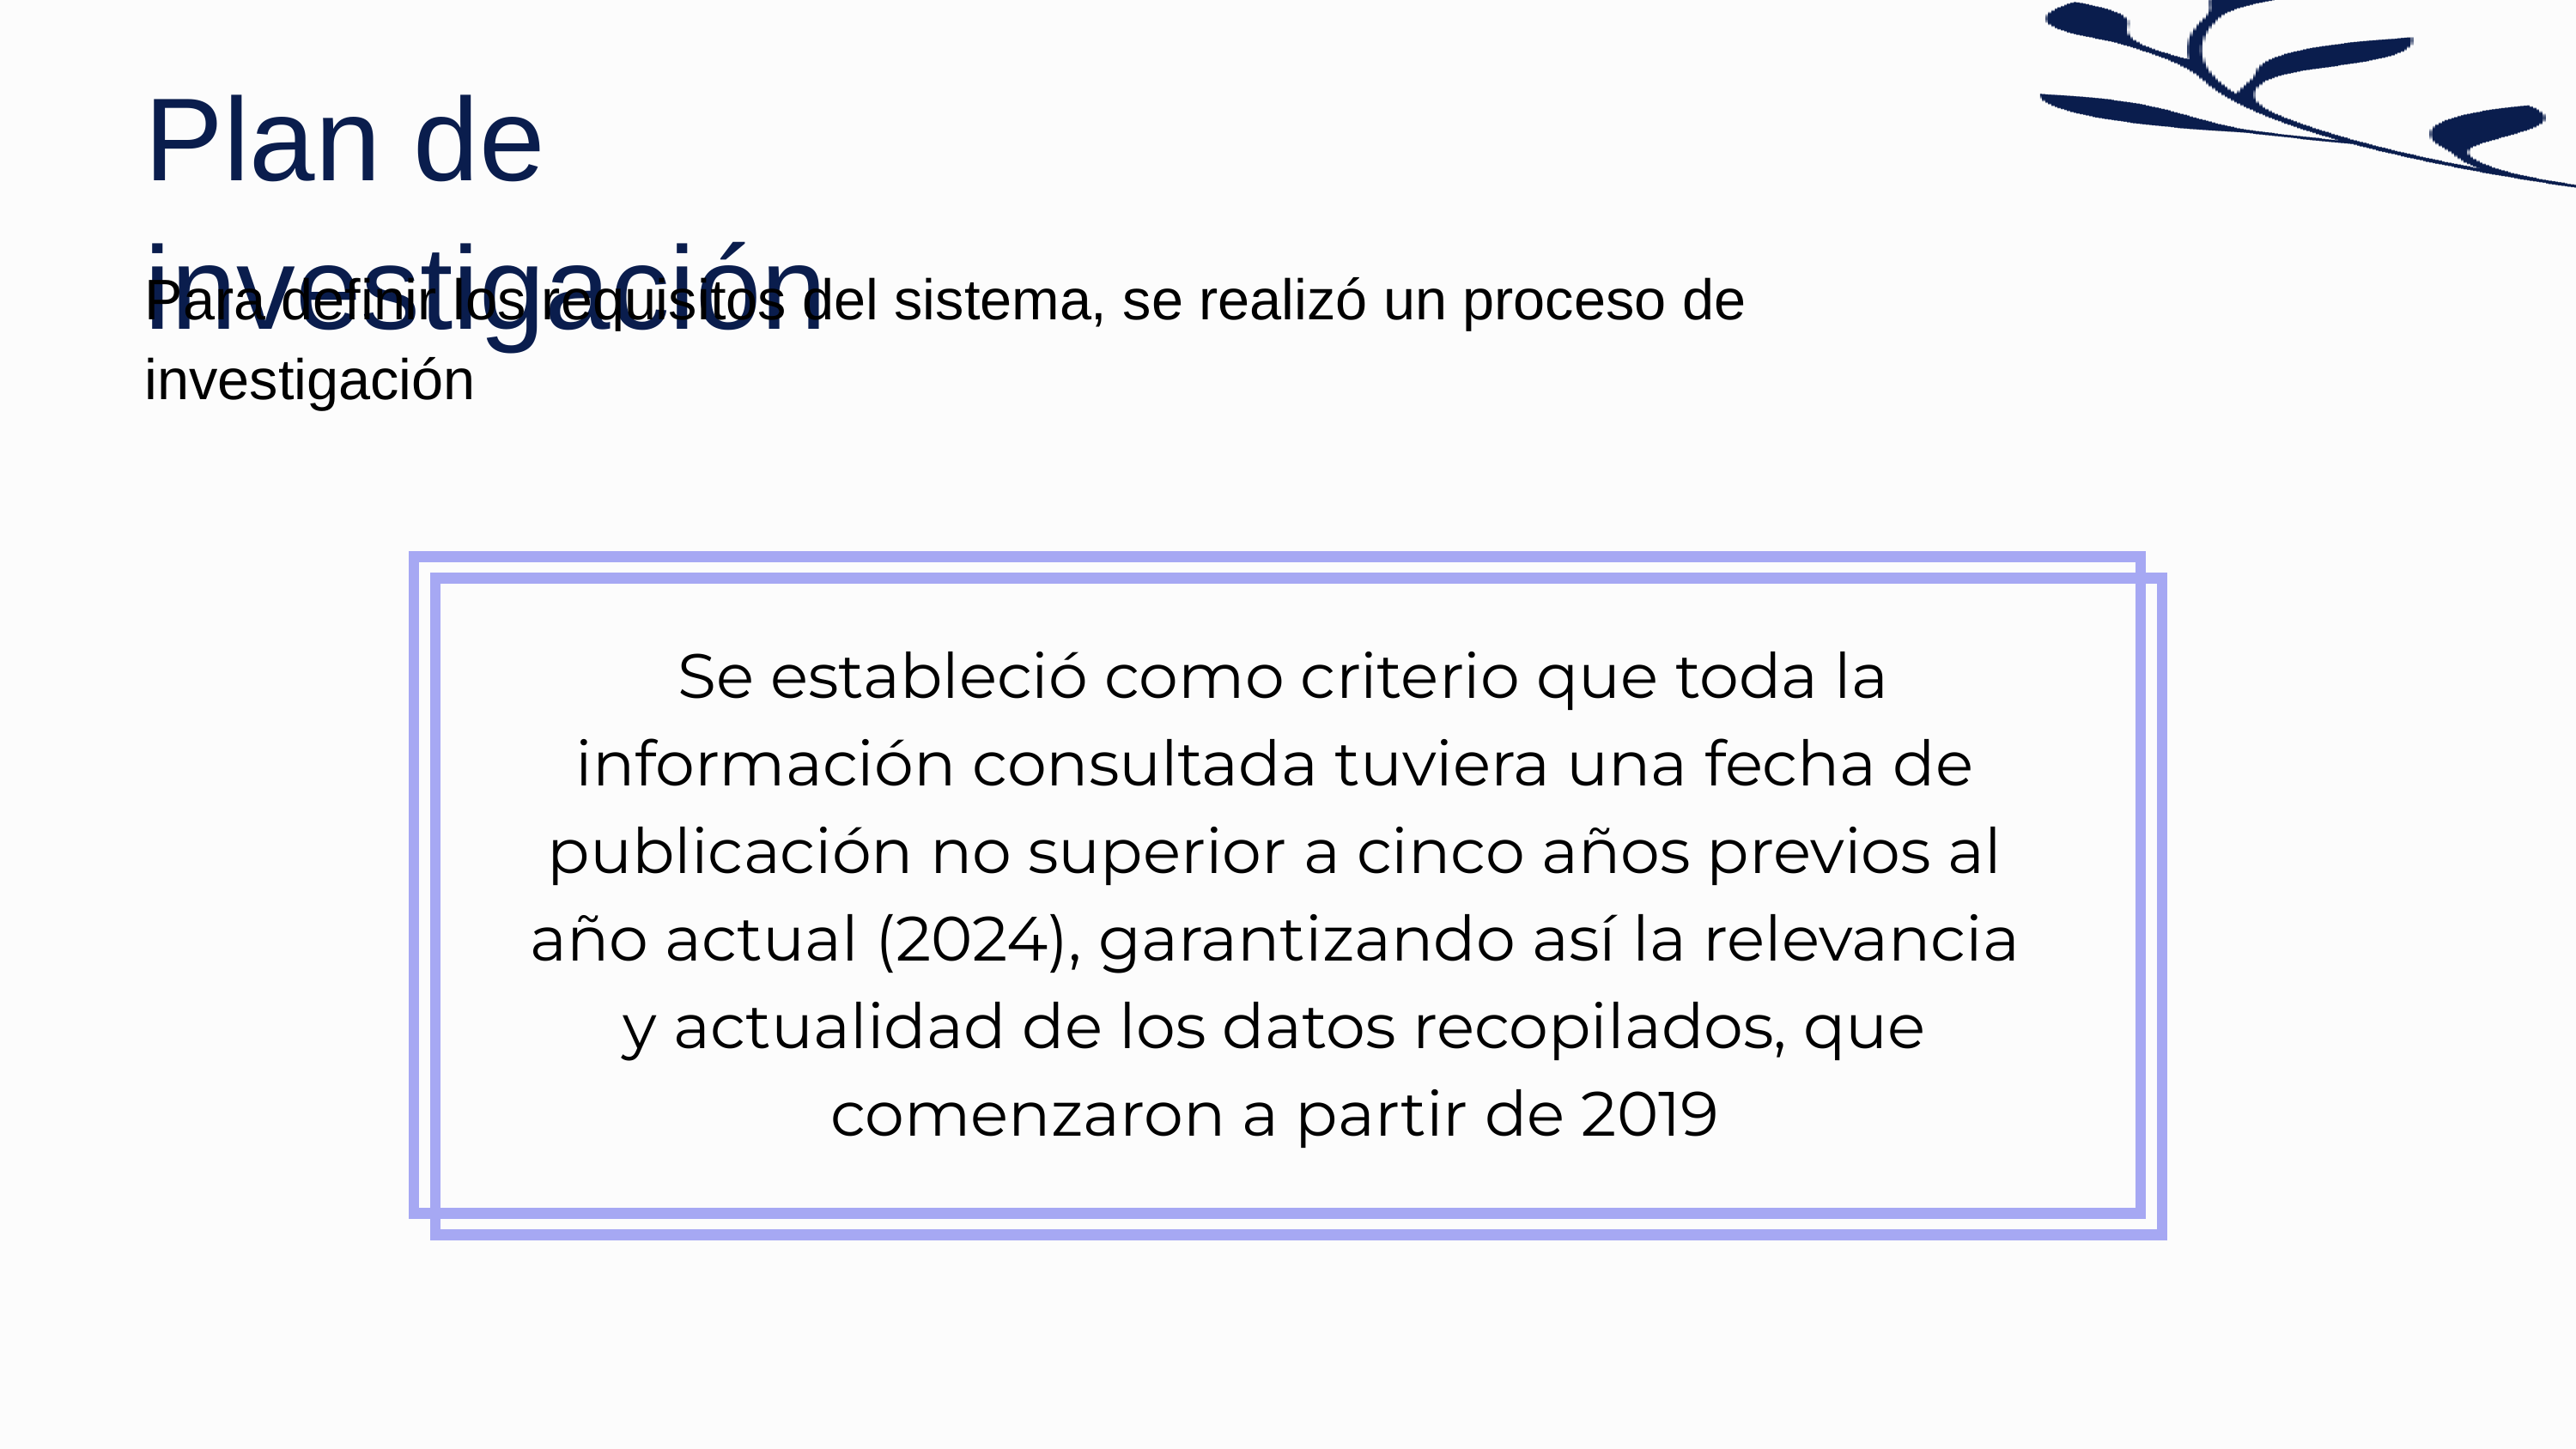

Plan de investigación
Para definir los requisitos del sistema, se realizó un proceso de investigación

 Se estableció como criterio que toda la información consultada tuviera una fecha de publicación no superior a cinco años previos al año actual (2024), garantizando así la relevancia y actualidad de los datos recopilados, que comenzaron a partir de 2019